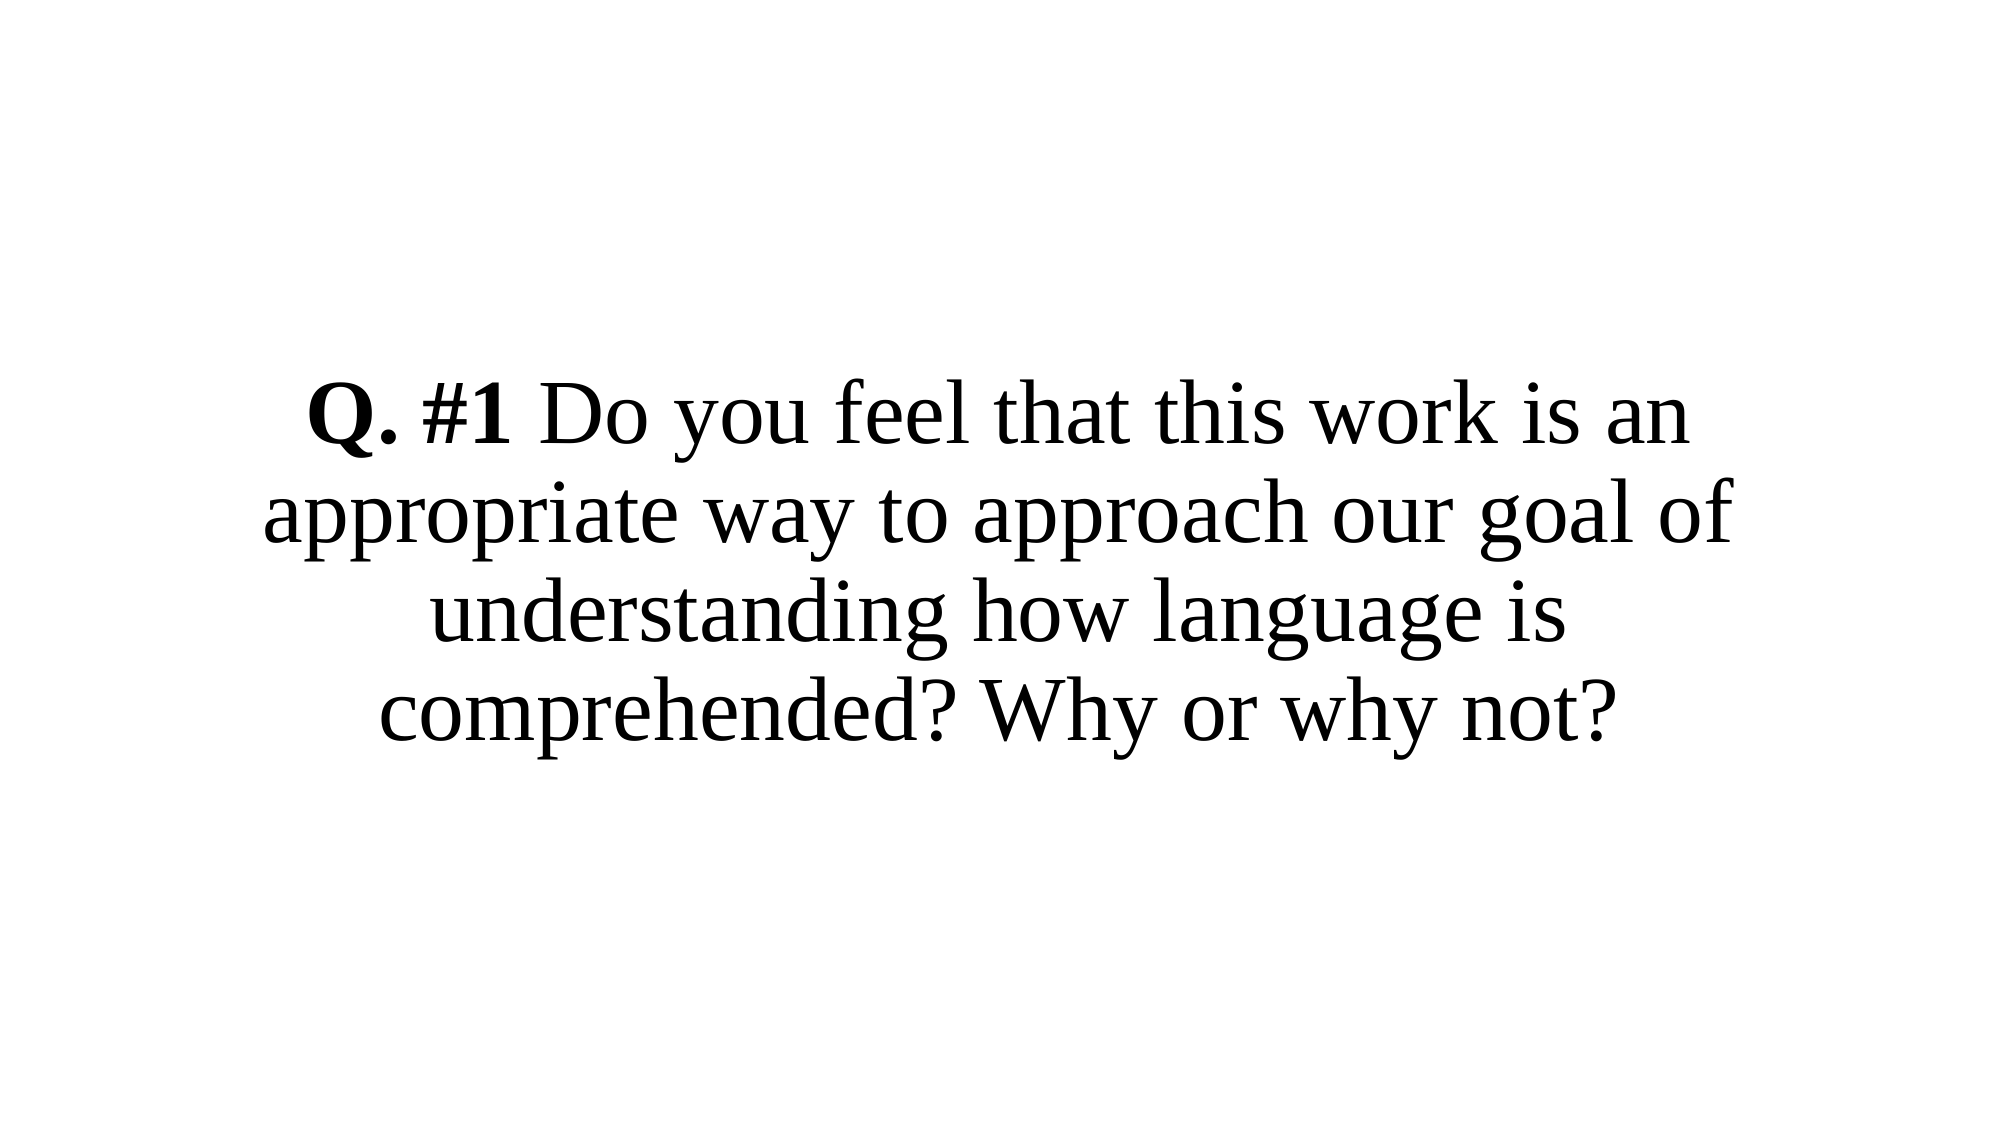

# Q. #1 Do you feel that this work is an appropriate way to approach our goal of understanding how language is comprehended? Why or why not?